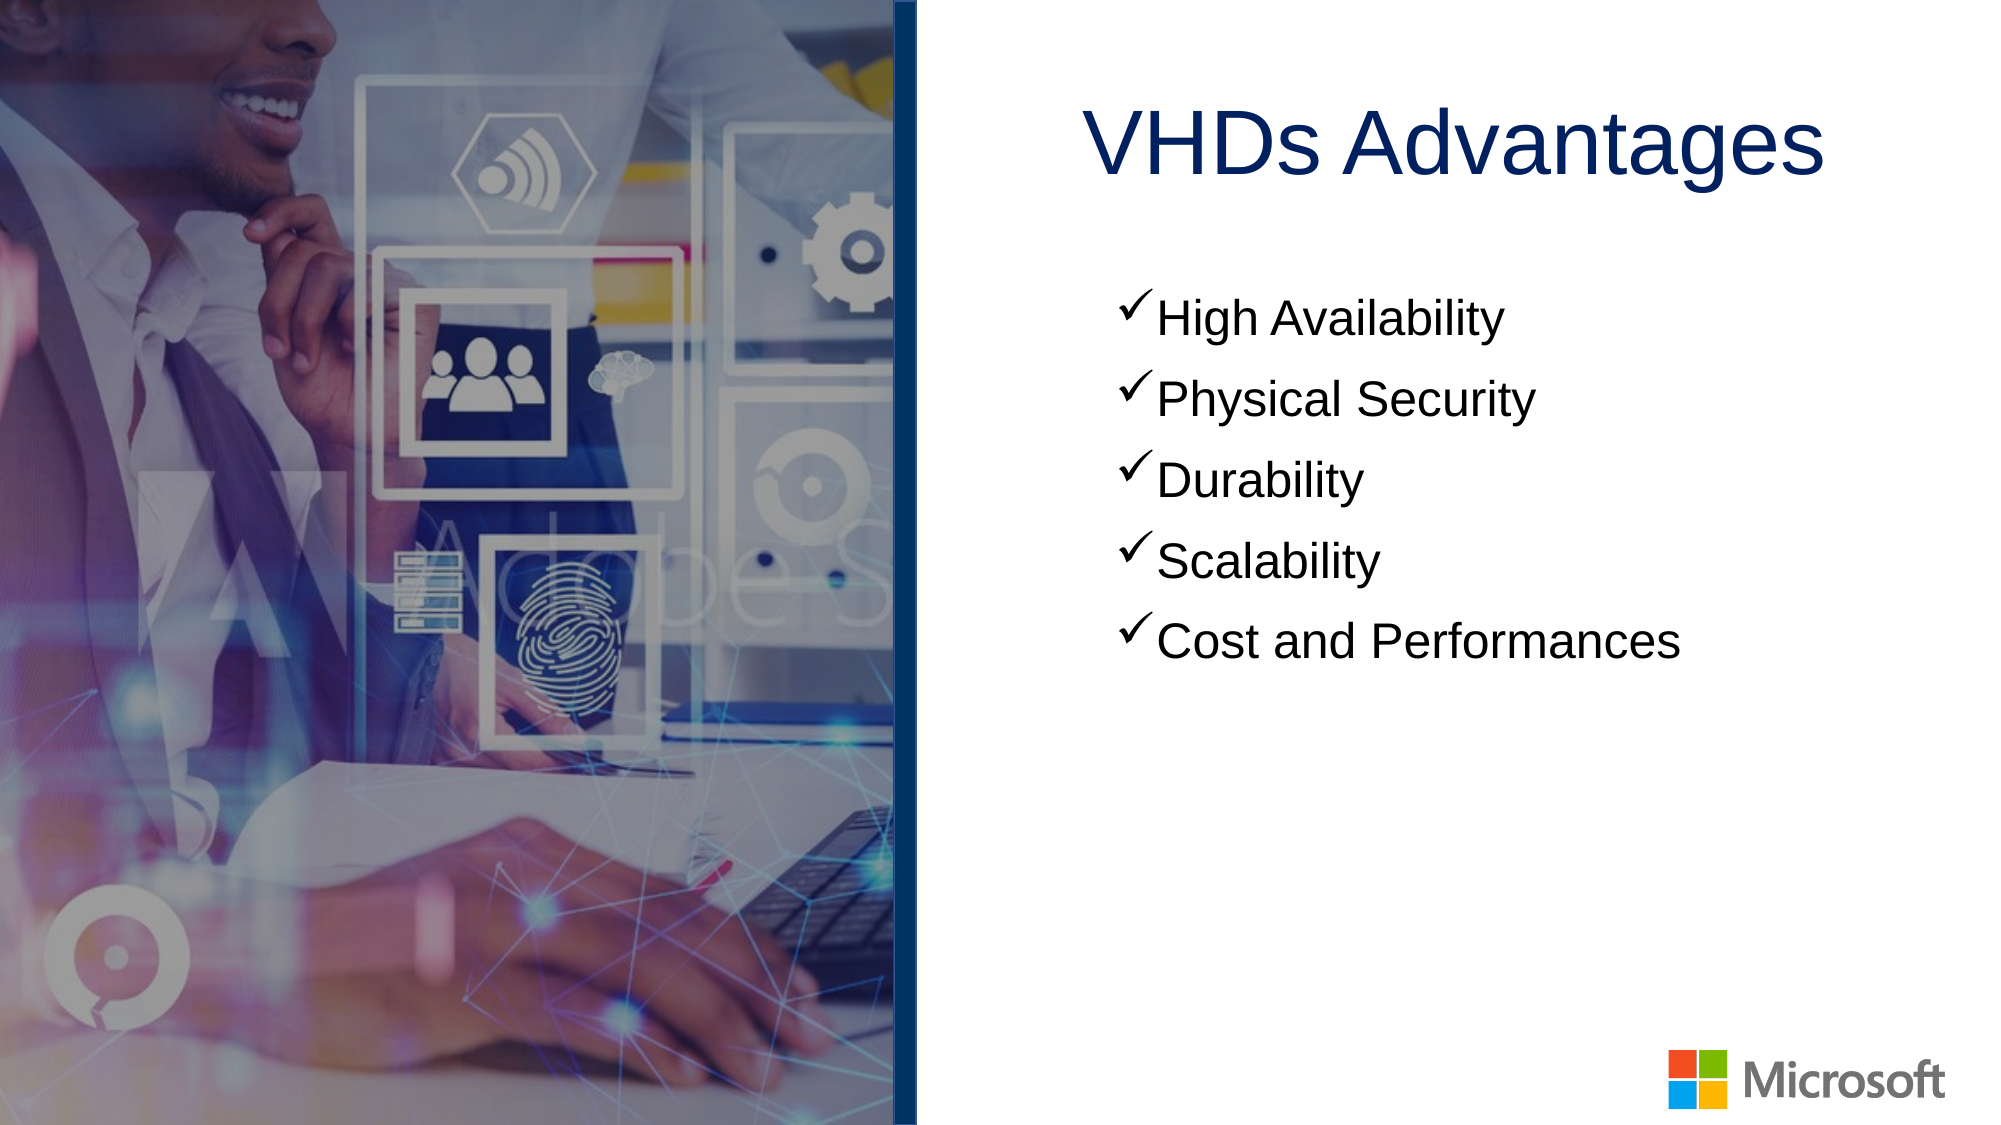

# VHDs Advantages
High Availability
Physical Security
Durability
Scalability
Cost and Performances